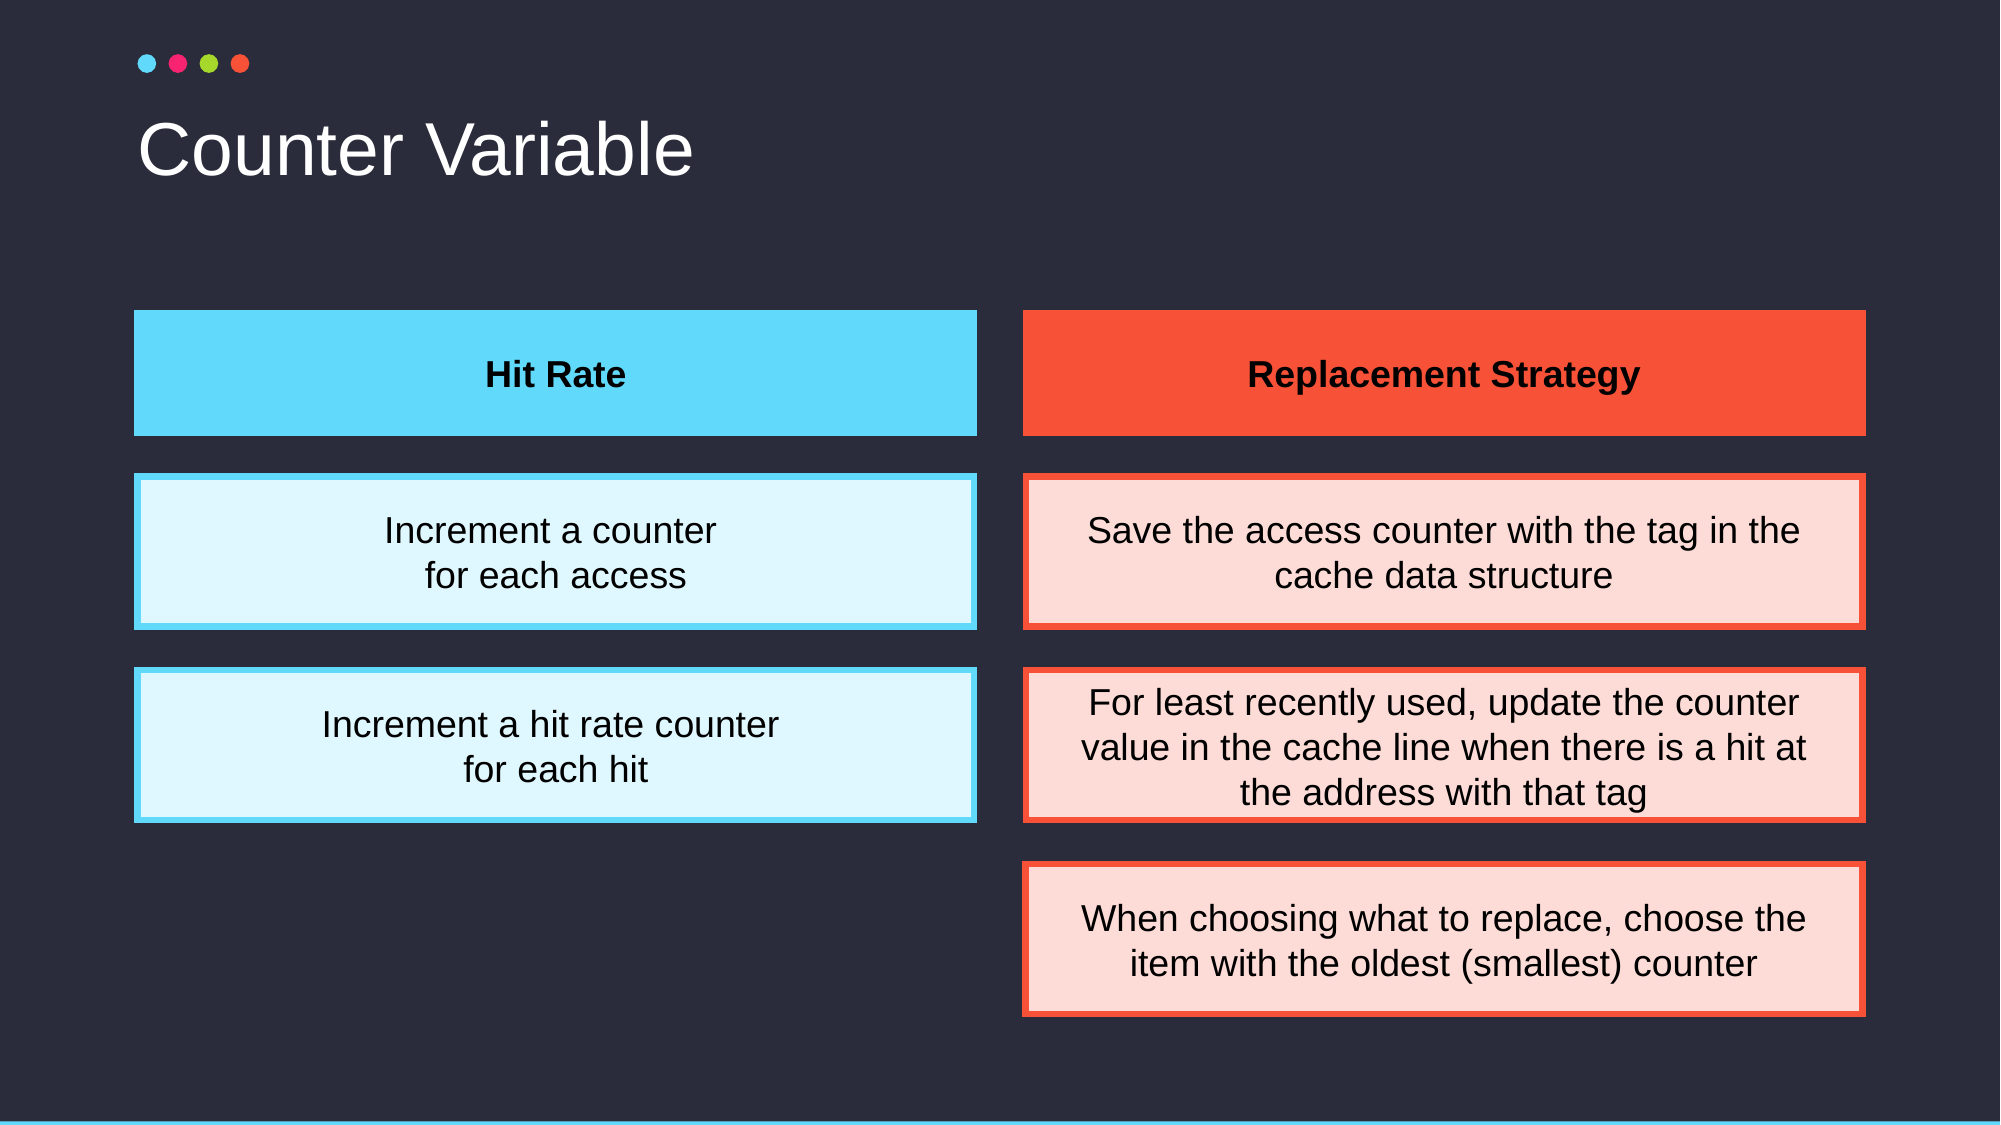

# Counter Variable
Hit Rate
Replacement Strategy
Increment a counter
for each access
Save the access counter with the tag in the cache data structure
Increment a hit rate counter
for each hit
For least recently used, update the counter value in the cache line when there is a hit at the address with that tag
When choosing what to replace, choose the item with the oldest (smallest) counter